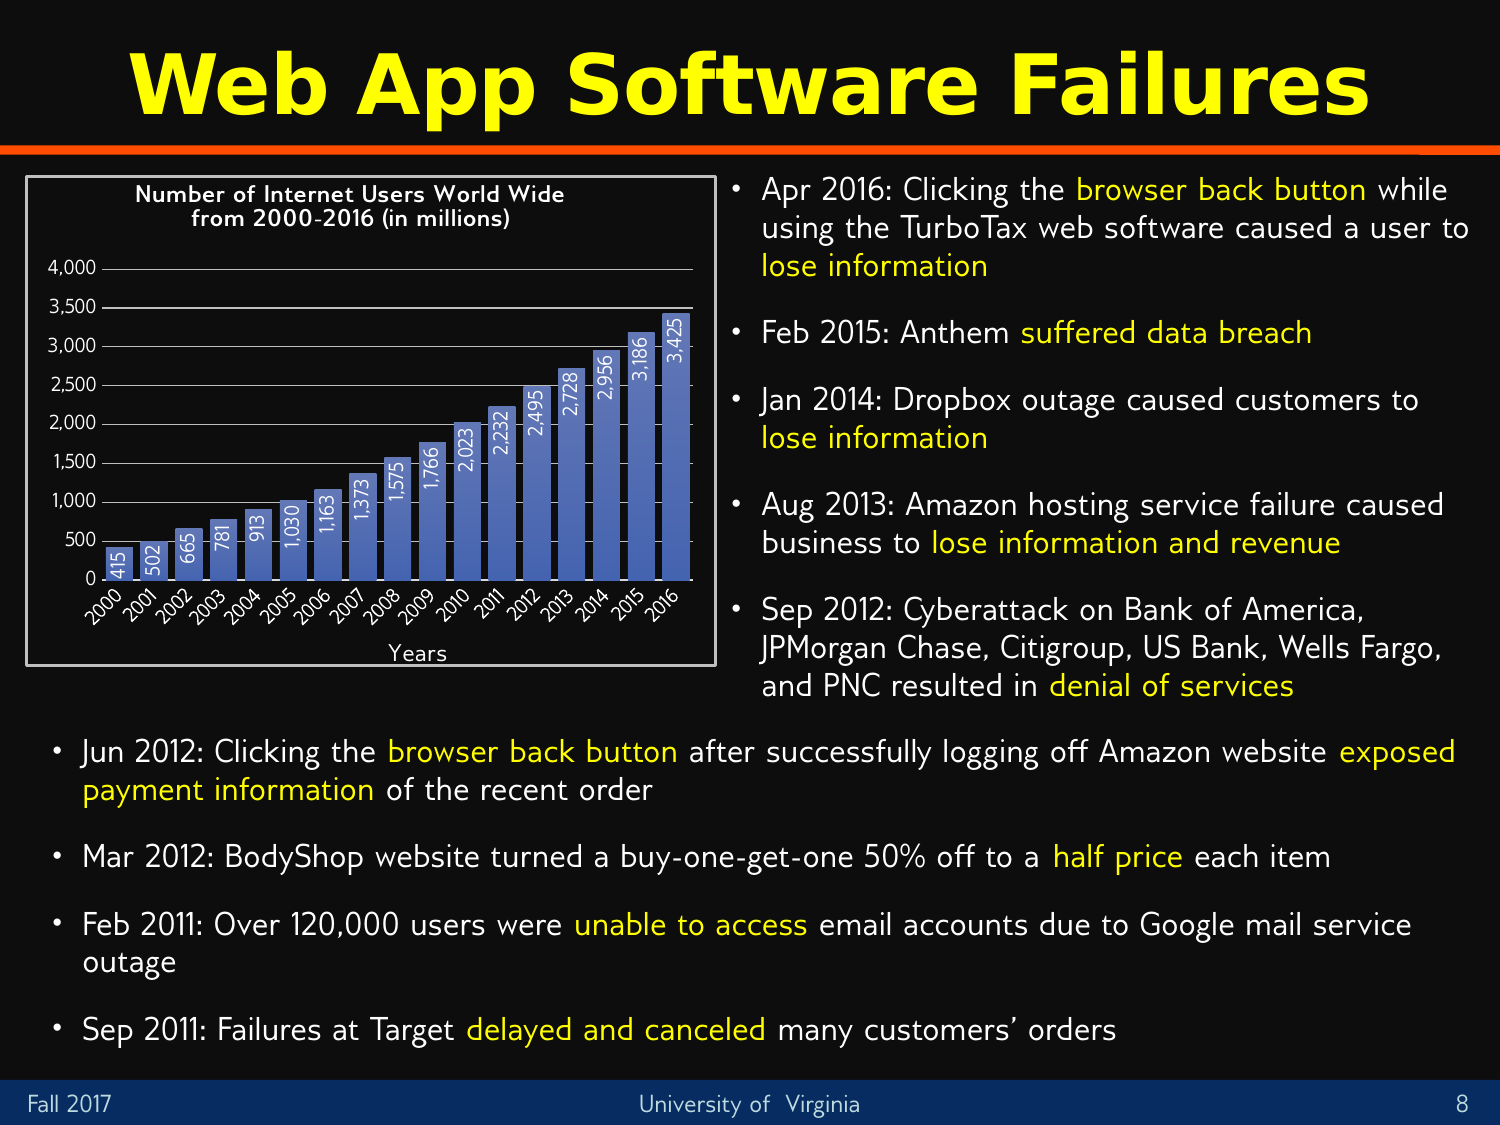

# Web App Software Failures
Apr 2016: Clicking the browser back button while using the TurboTax web software caused a user to lose information
Feb 2015: Anthem suffered data breach
Jan 2014: Dropbox outage caused customers to lose information
Aug 2013: Amazon hosting service failure caused business to lose information and revenue
Sep 2012: Cyberattack on Bank of America, JPMorgan Chase, Citigroup, US Bank, Wells Fargo, and PNC resulted in denial of services

### Chart: Number of Internet Users World Wide
from 2000-2016 (in millions)

| Category |  |
|---|---|
| 2000.0 | 415.0 |
| 2001.0 | 502.0 |
| 2002.0 | 665.0 |
| 2003.0 | 781.0 |
| 2004.0 | 913.0 |
| 2005.0 | 1030.0 |
| 2006.0 | 1163.0 |
| 2007.0 | 1373.0 |
| 2008.0 | 1575.0 |
| 2009.0 | 1766.0 |
| 2010.0 | 2023.0 |
| 2011.0 | 2232.0 |
| 2012.0 | 2495.0 |
| 2013.0 | 2728.0 |
| 2014.0 | 2956.0 |
| 2015.0 | 3186.0 |
| 2016.0 | 3425.0 |
Jun 2012: Clicking the browser back button after successfully logging off Amazon website exposed payment information of the recent order
Mar 2012: BodyShop website turned a buy-one-get-one 50% off to a half price each item
Feb 2011: Over 120,000 users were unable to access email accounts due to Google mail service outage
Sep 2011: Failures at Target delayed and canceled many customers’ orders